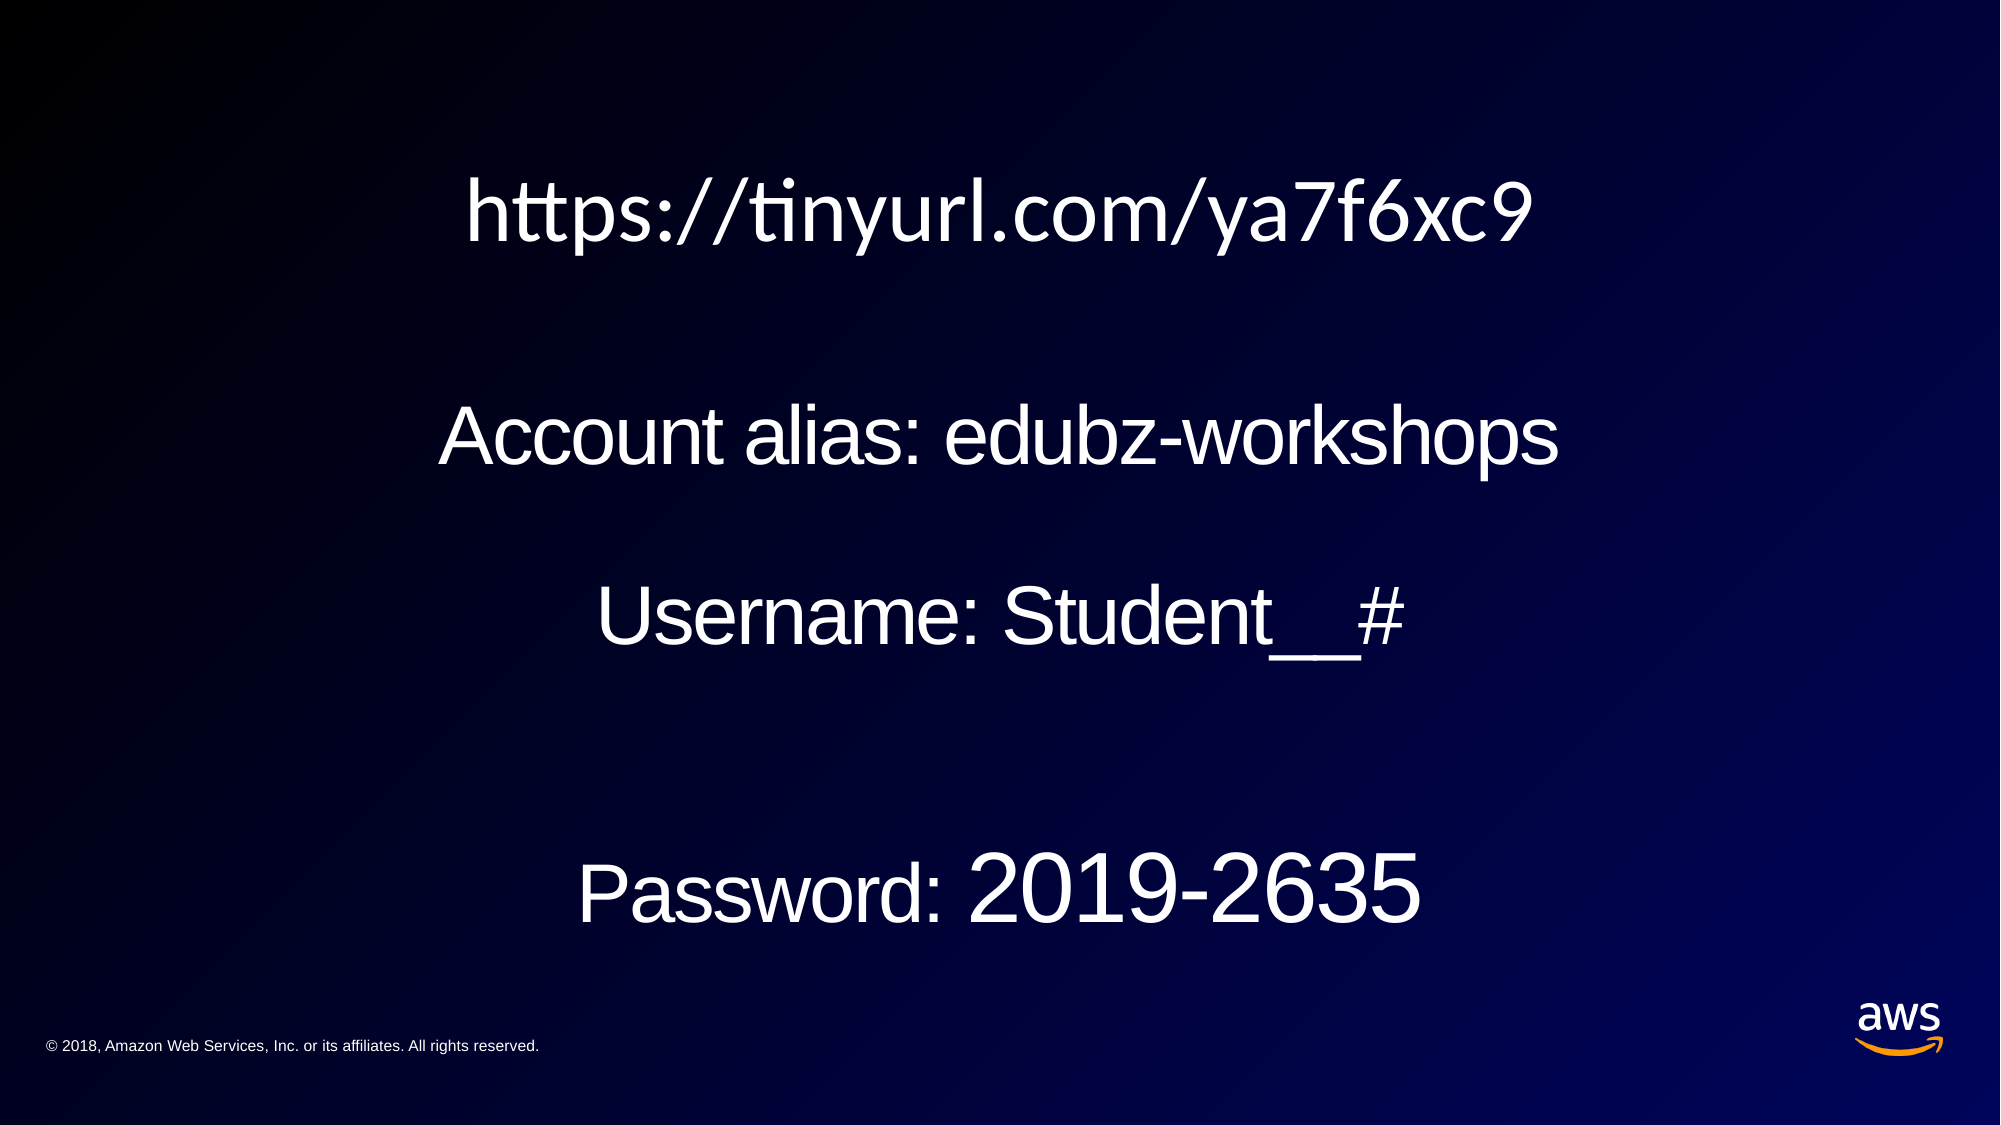

# https://tinyurl.com/ya7f6xc9
Account alias: edubz-workshops

Username: Student__#
Password: 2019-2635